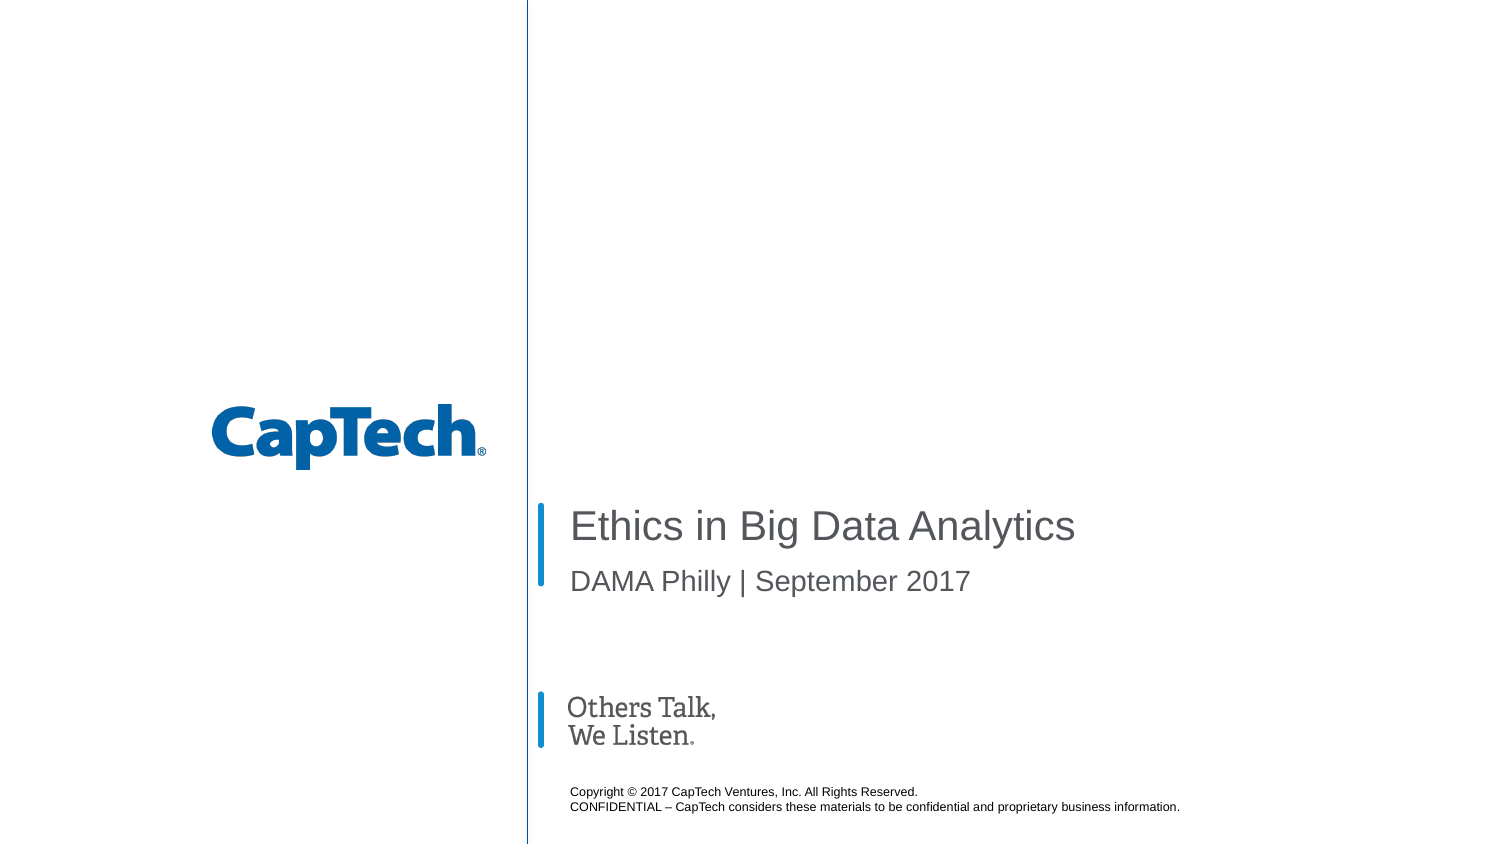

Ethics in Big Data Analytics
DAMA Philly | September 2017